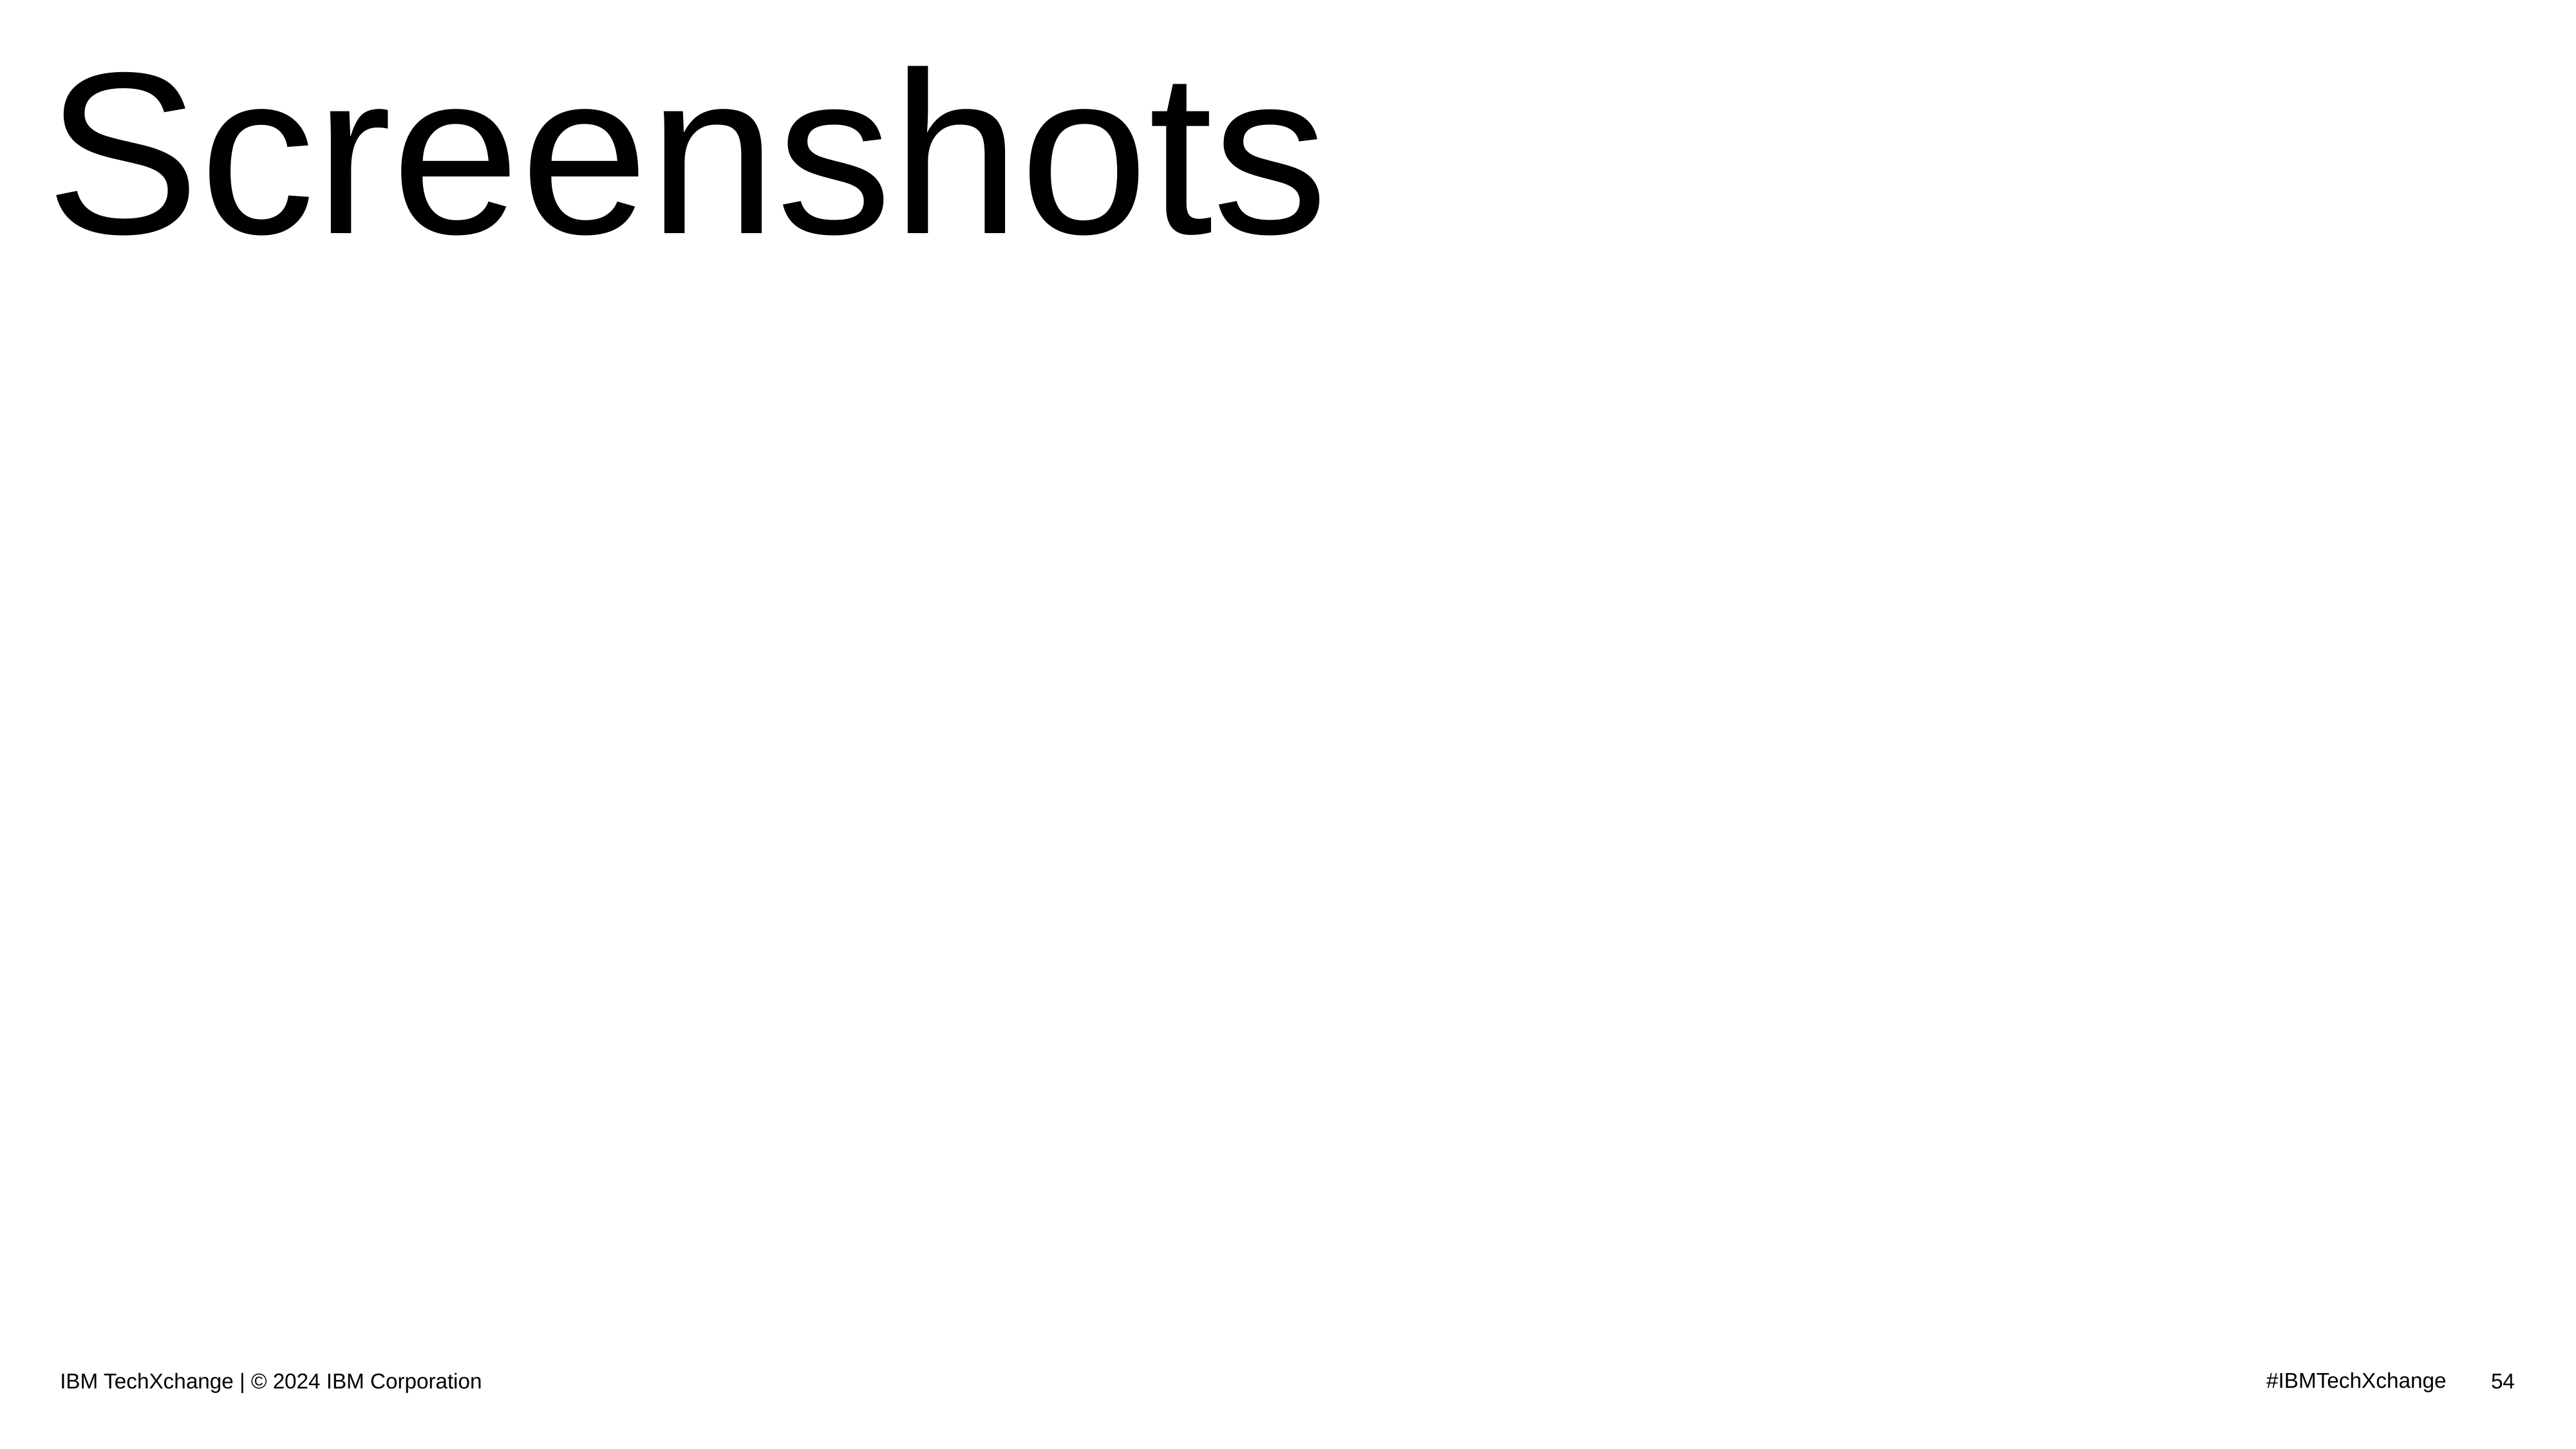

# Screenshots
IBM TechXchange | © 2024 IBM Corporation
54